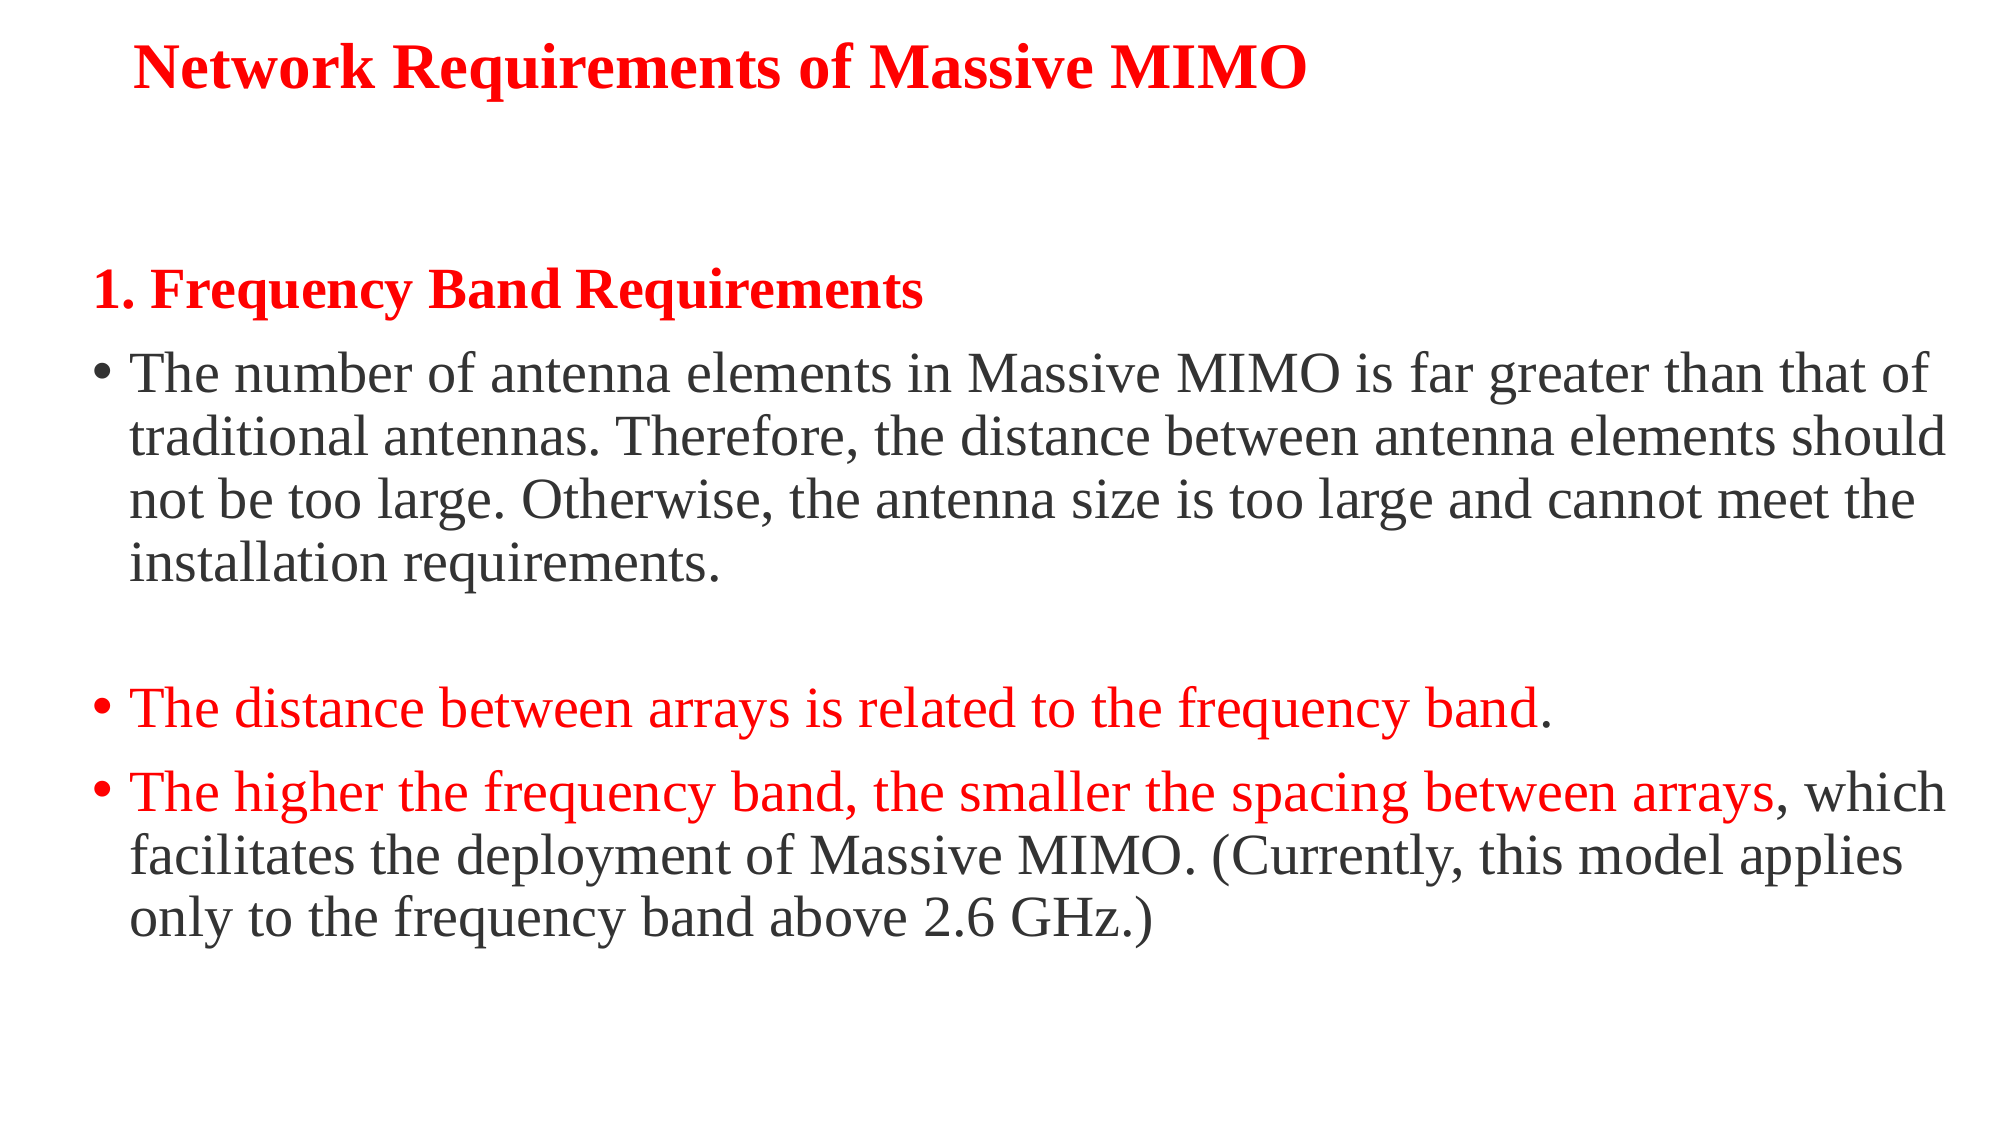

# Network Requirements of Massive MIMO
1. Frequency Band Requirements
The number of antenna elements in Massive MIMO is far greater than that of traditional antennas. Therefore, the distance between antenna elements should not be too large. Otherwise, the antenna size is too large and cannot meet the installation requirements.
The distance between arrays is related to the frequency band.
The higher the frequency band, the smaller the spacing between arrays, which facilitates the deployment of Massive MIMO. (Currently, this model applies only to the frequency band above 2.6 GHz.)